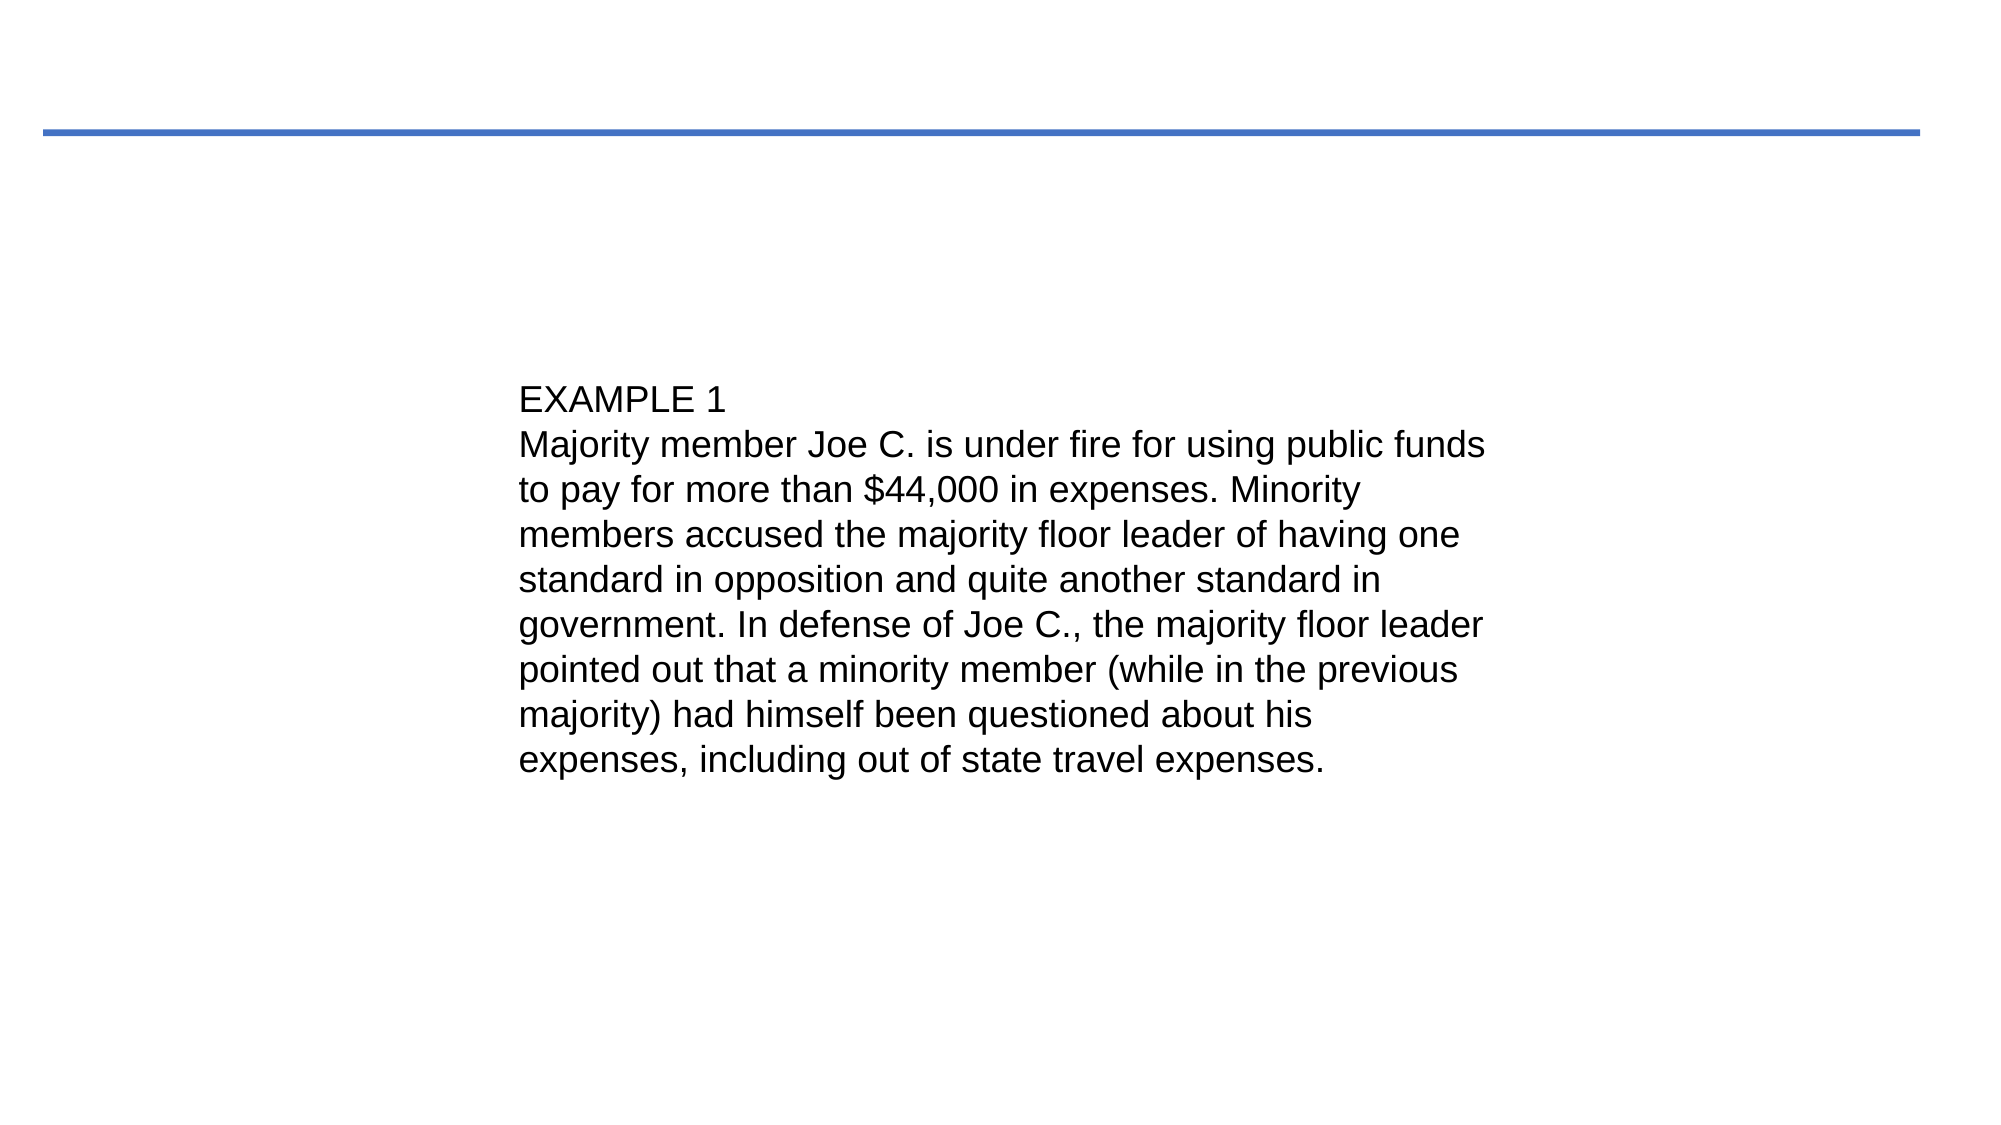

EXAMPLE 1
Majority member Joe C. is under fire for using public funds to pay for more than $44,000 in expenses. Minority members accused the majority floor leader of having one standard in opposition and quite another standard in government. In defense of Joe C., the majority floor leader pointed out that a minority member (while in the previous
majority) had himself been questioned about his expenses, including out of state travel expenses.